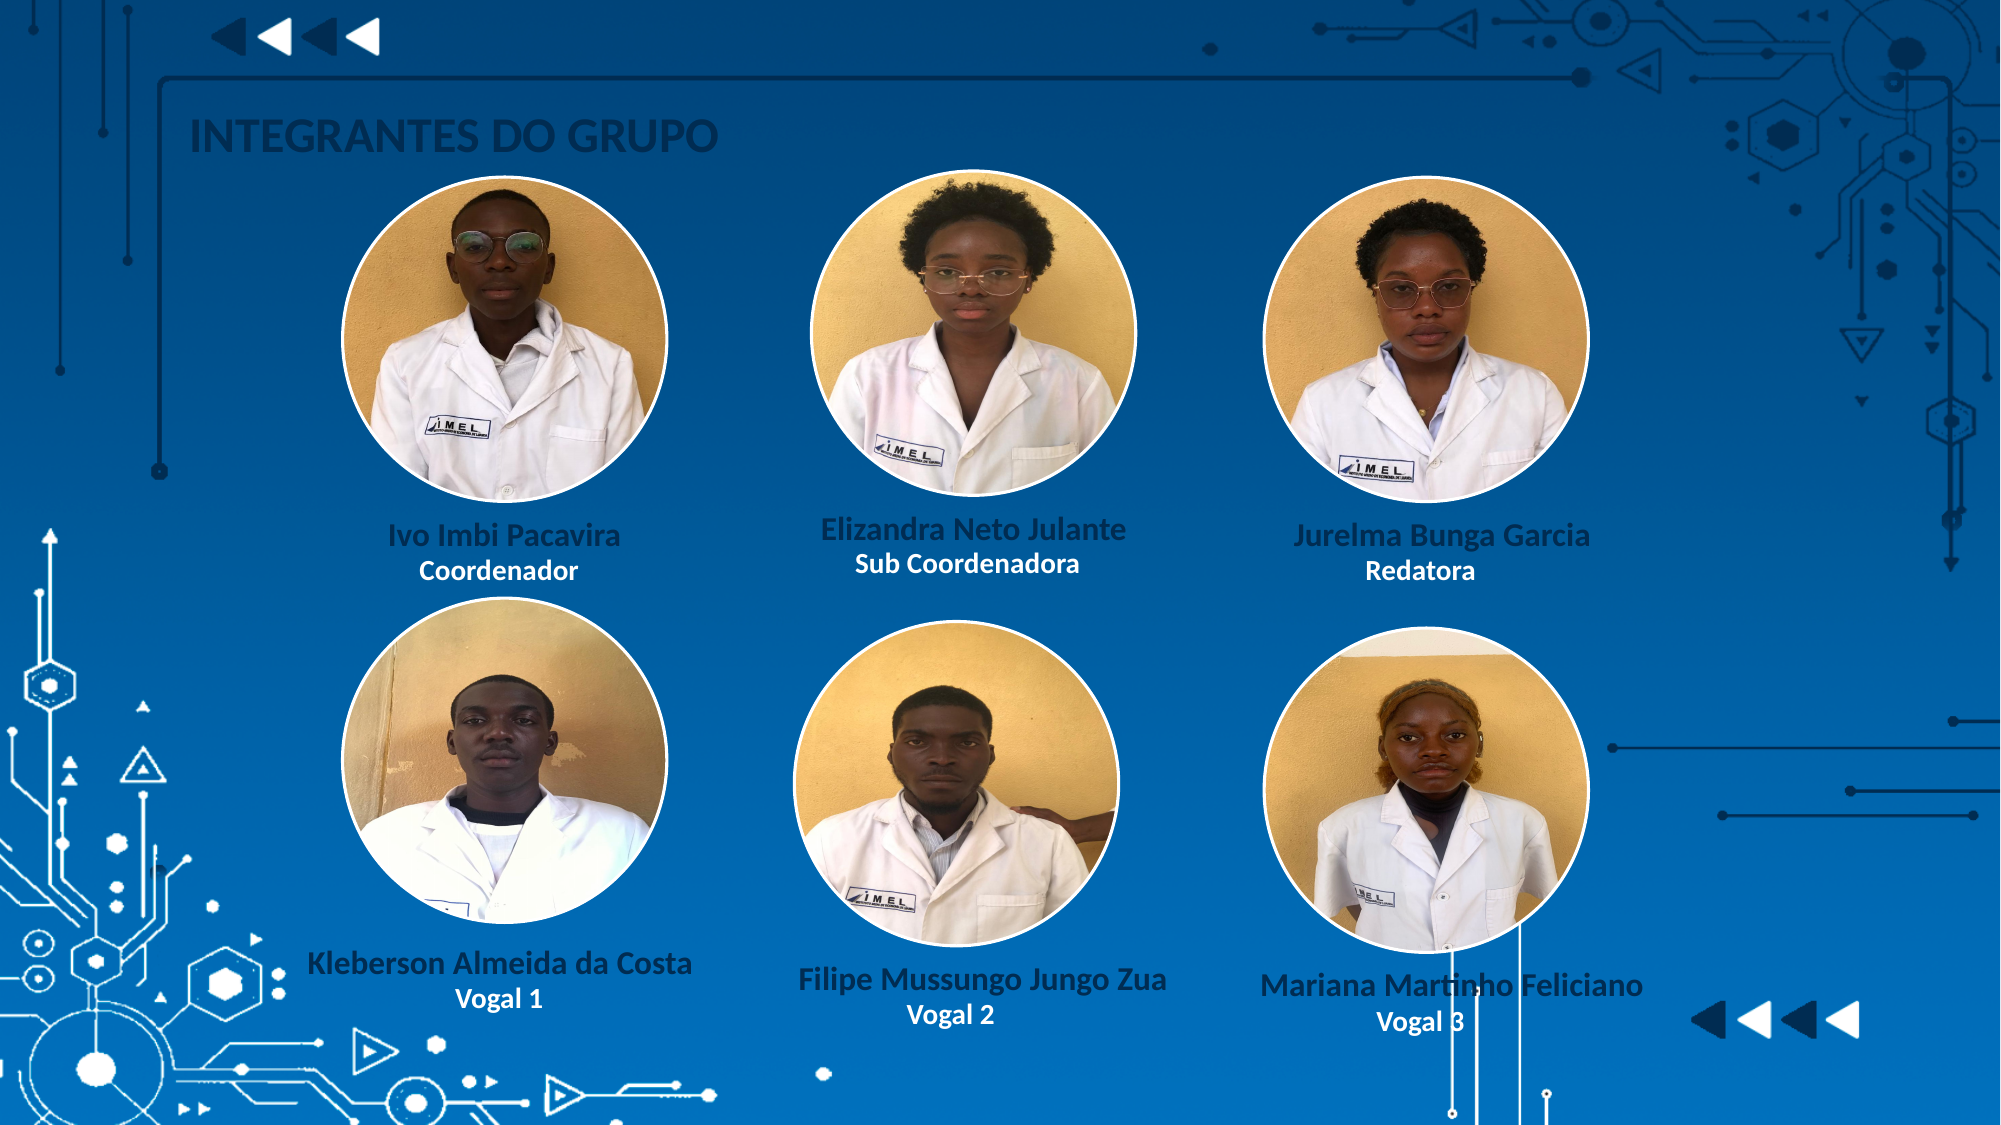

INTEGRANTES DO GRUPO

Elizandra Neto Julante
Ivo Imbi Pacavira
Jurelma Bunga Garcia
Sub Coordenadora
Coordenador
Redatora

Kleberson Almeida da Costa
Filipe Mussungo Jungo Zua
Vogal 1
Mariana Martinho Feliciano
Vogal 2
Vogal 3